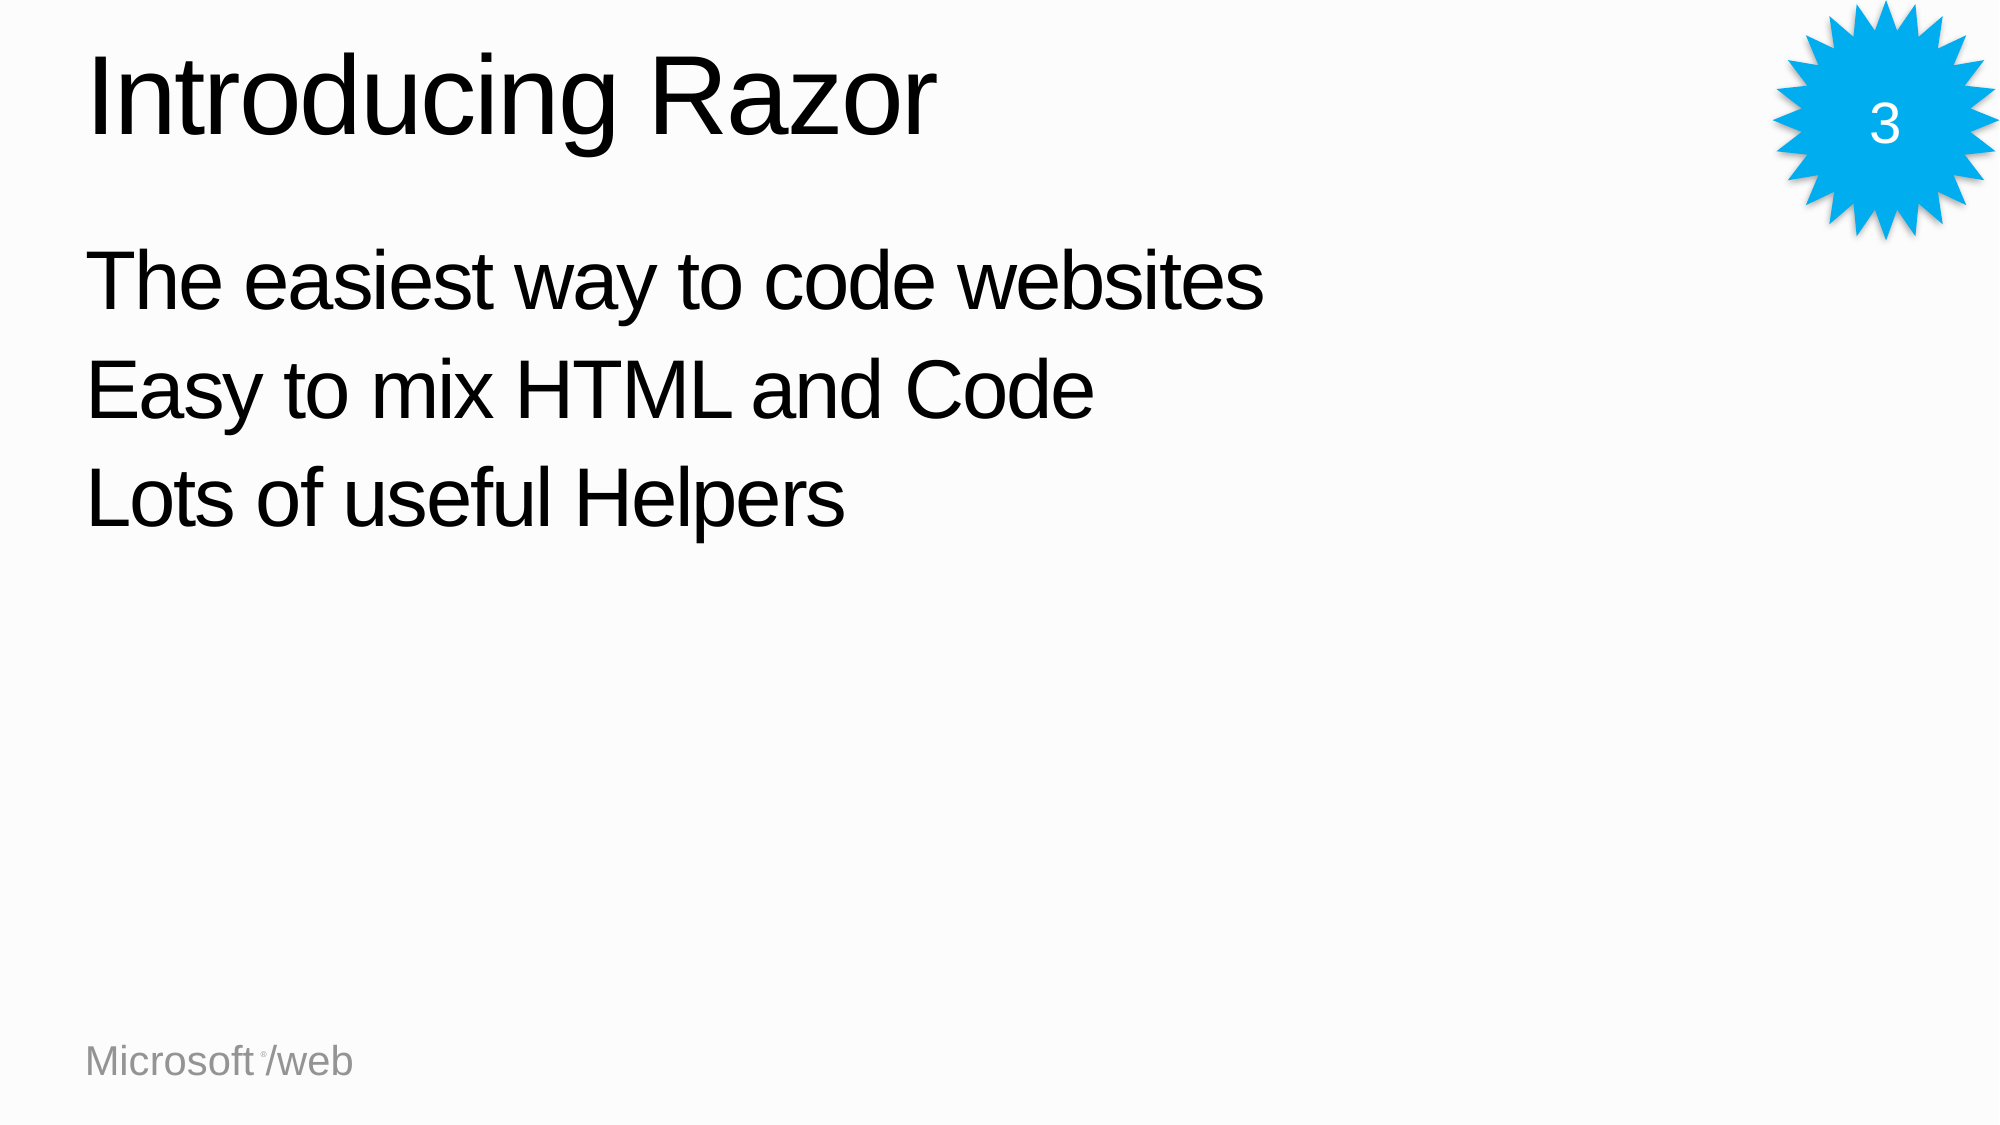

3
# Introducing Razor
The easiest way to code websites
Easy to mix HTML and Code
Lots of useful Helpers